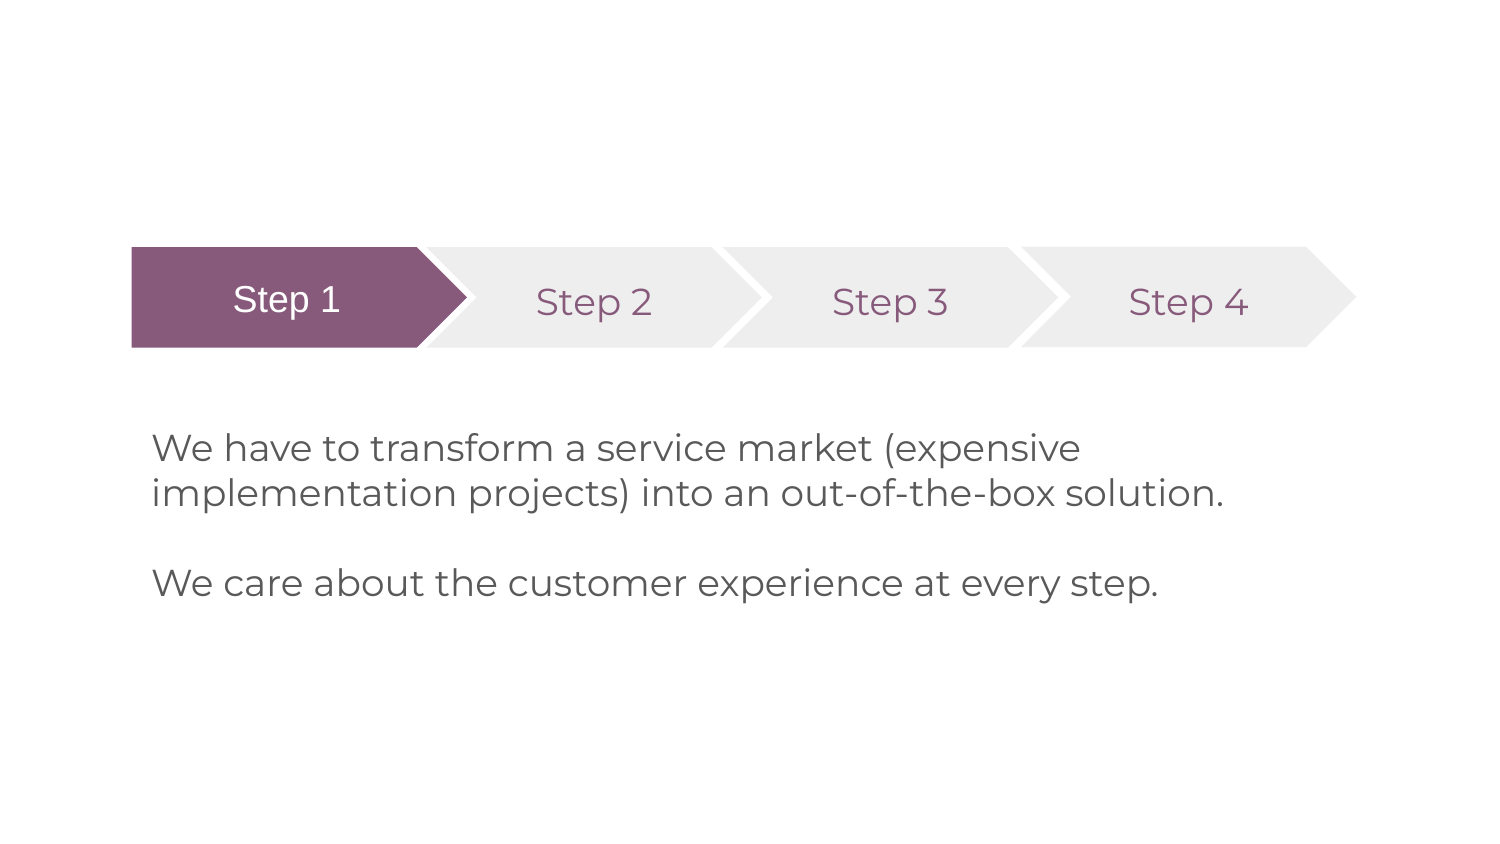

Step 4
Step 1
Step 2
Step 3
We have to transform a service market (expensive implementation projects) into an out-of-the-box solution.

We care about the customer experience at every step.